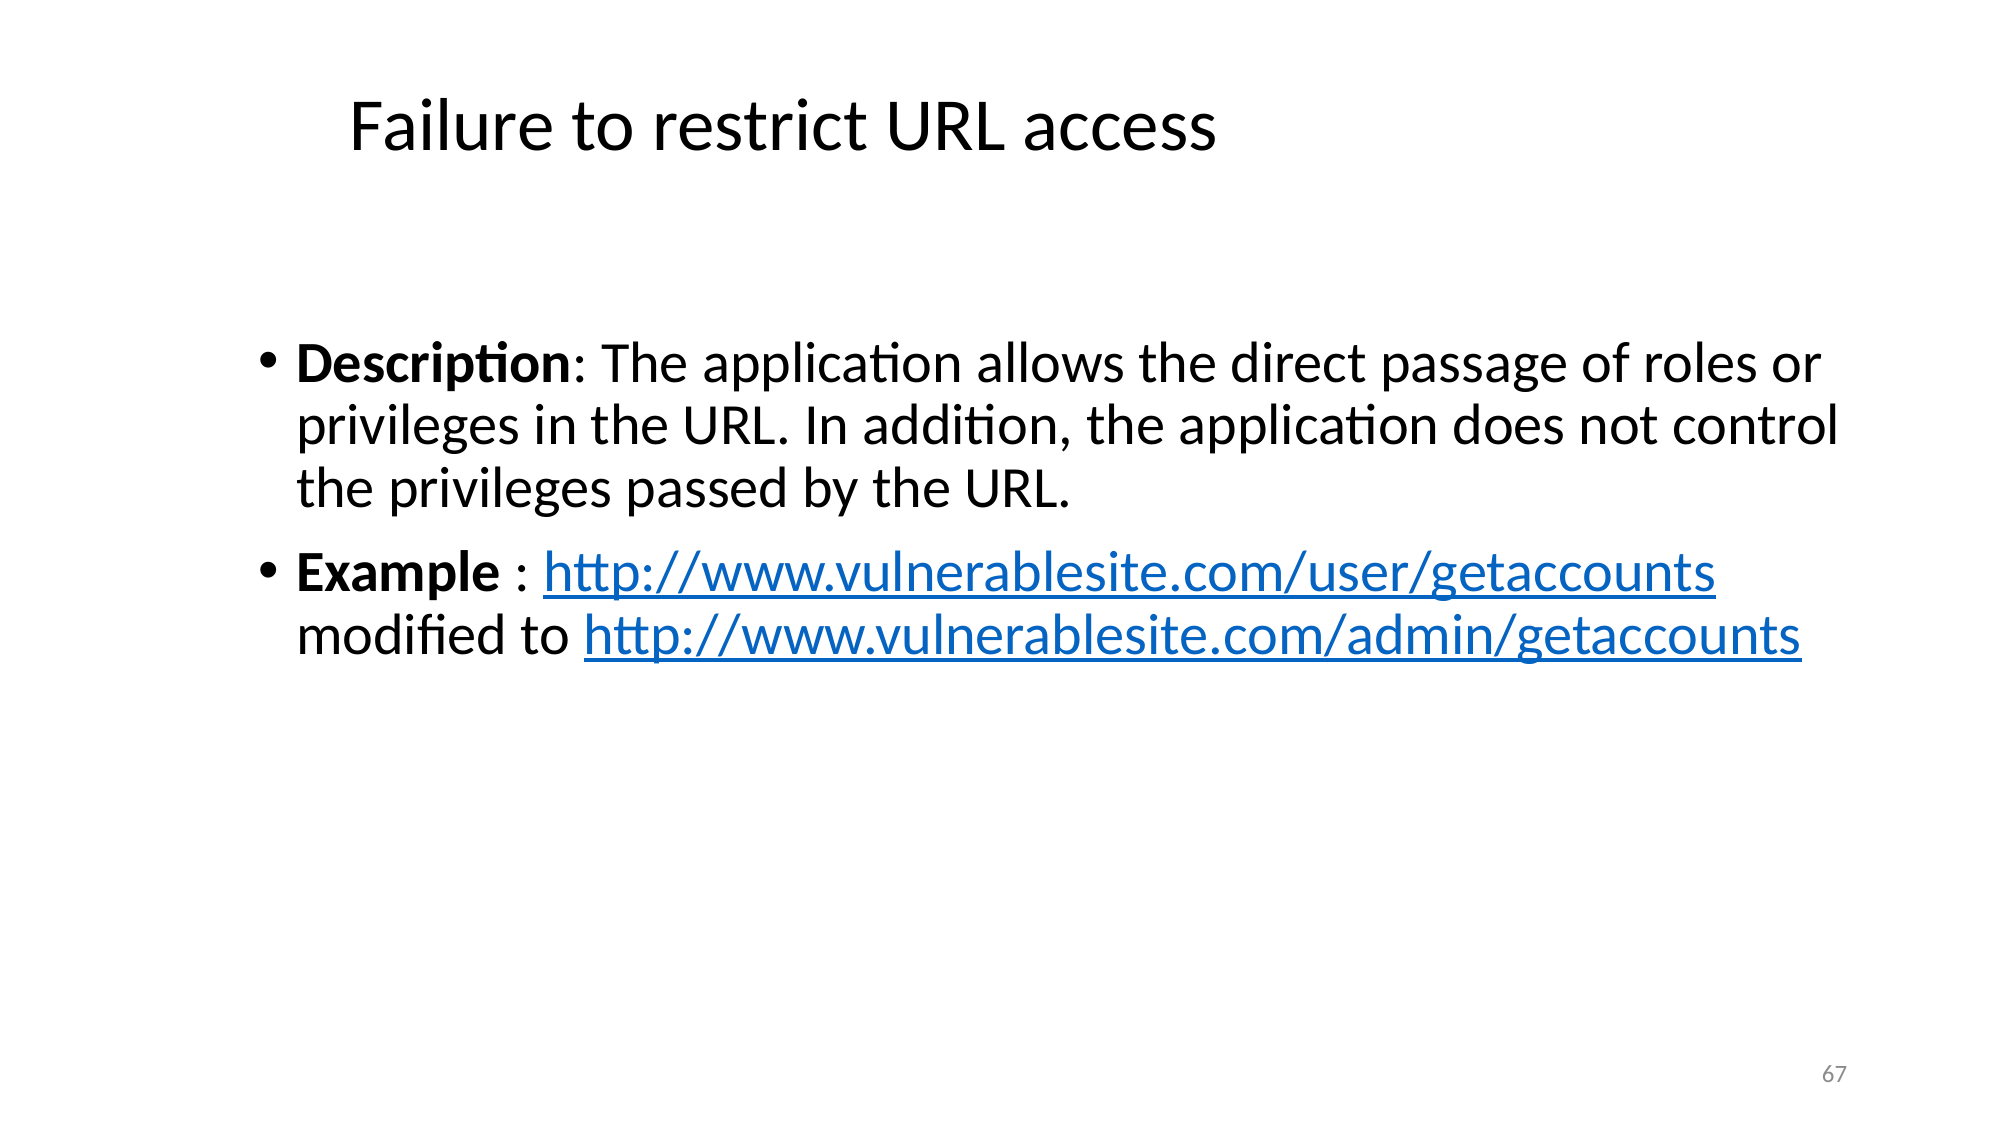

Failure to restrict URL access
Description: The application allows the direct passage of roles or privileges in the URL. In addition, the application does not control the privileges passed by the URL.
Example : http://www.vulnerablesite.com/user/getaccounts modified to http://www.vulnerablesite.com/admin/getaccounts
67